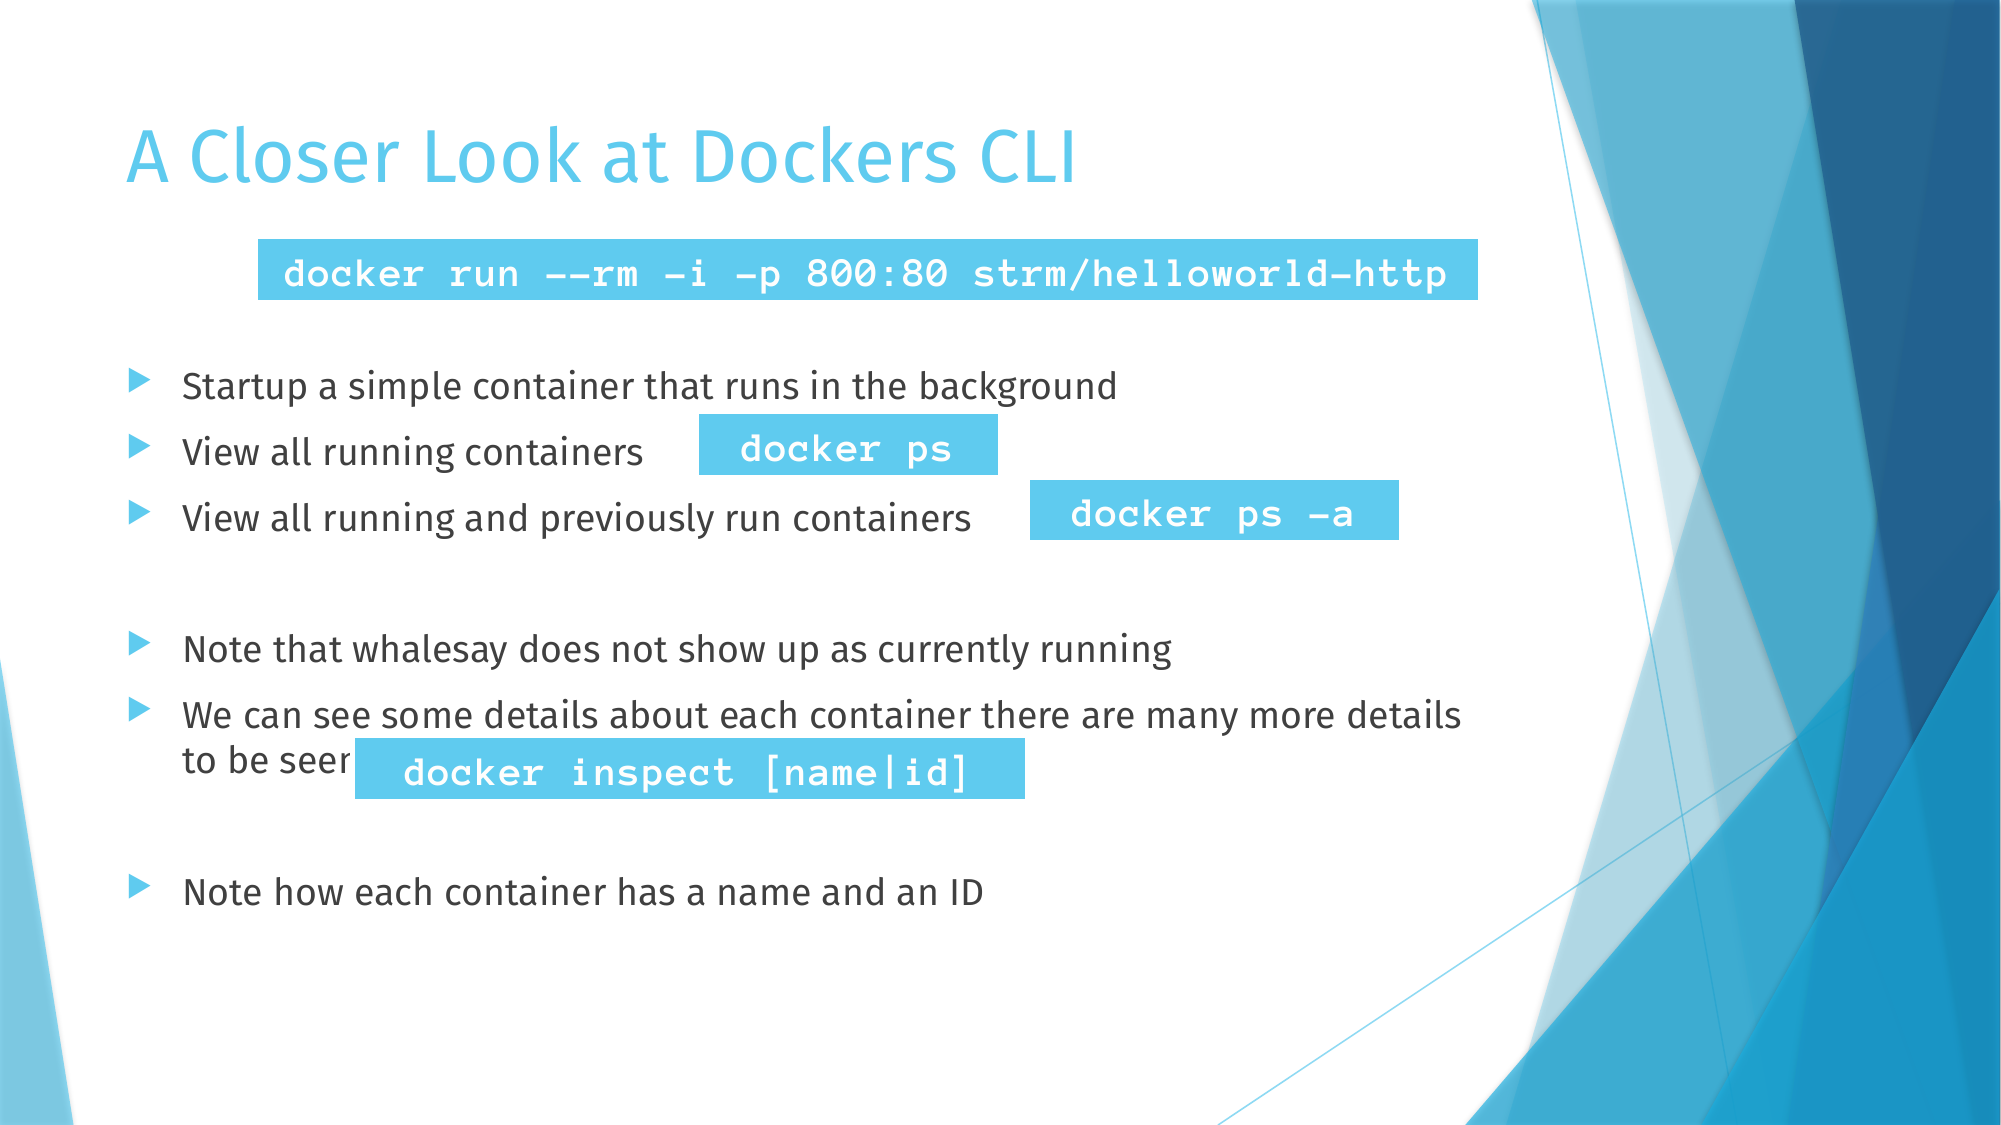

# A Closer Look at Dockers CLI
docker run --rm -i -p 800:80 strm/helloworld-http
Startup a simple container that runs in the background
View all running containers
View all running and previously run containers

Note that whalesay does not show up as currently running
We can see some details about each container there are many more details to be seen

Note how each container has a name and an ID

docker ps
docker ps -a
docker inspect [name|id]